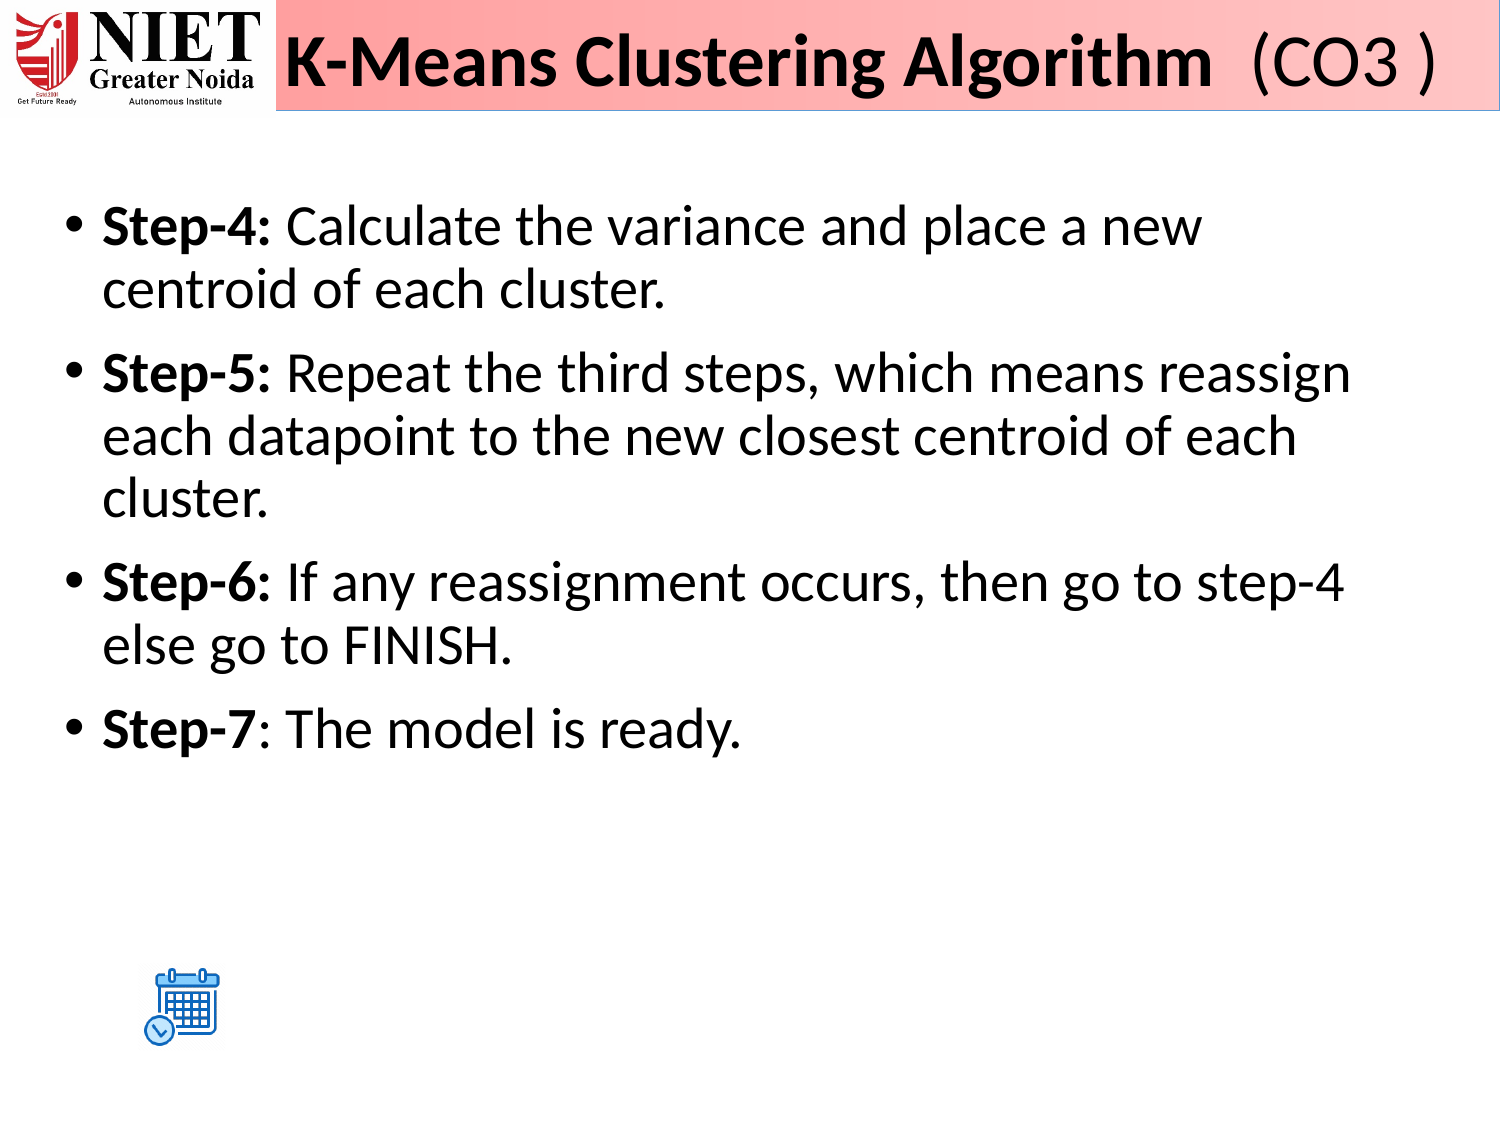

01/07/24
Unit 3
48
K-Means Clustering Algorithm  (CO3 )
Step-4: Calculate the variance and place a new centroid of each cluster.
Step-5: Repeat the third steps, which means reassign each datapoint to the new closest centroid of each cluster.
Step-6: If any reassignment occurs, then go to step-4 else go to FINISH.
Step-7: The model is ready.